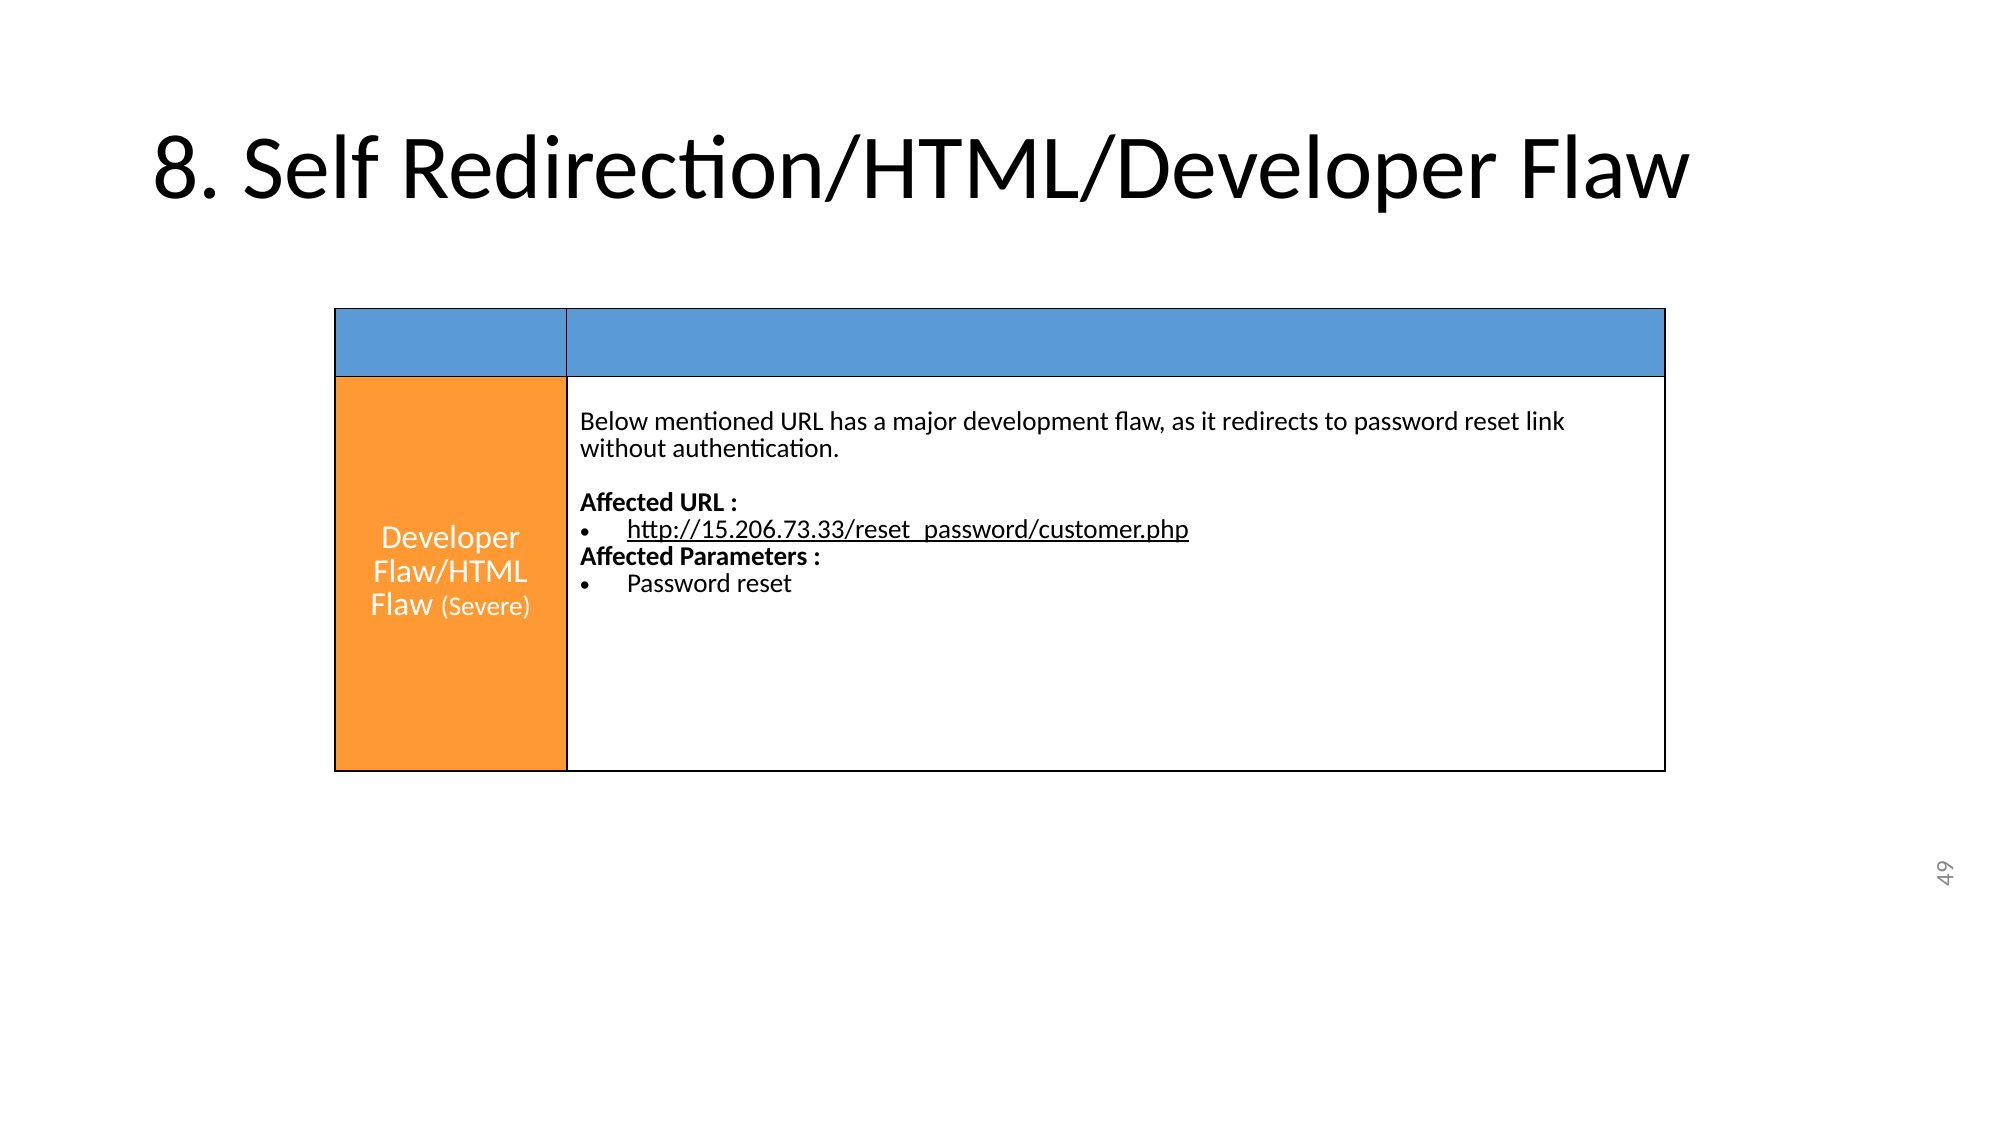

# 8. Self Redirection/HTML/Developer Flaw
|  |  |
| --- | --- |
| Developer Flaw/HTML Flaw (Severe) | Below mentioned URL has a major development flaw, as it redirects to password reset link without authentication. Affected URL : http://15.206.73.33/reset\_password/customer.php Affected Parameters : Password reset |
49